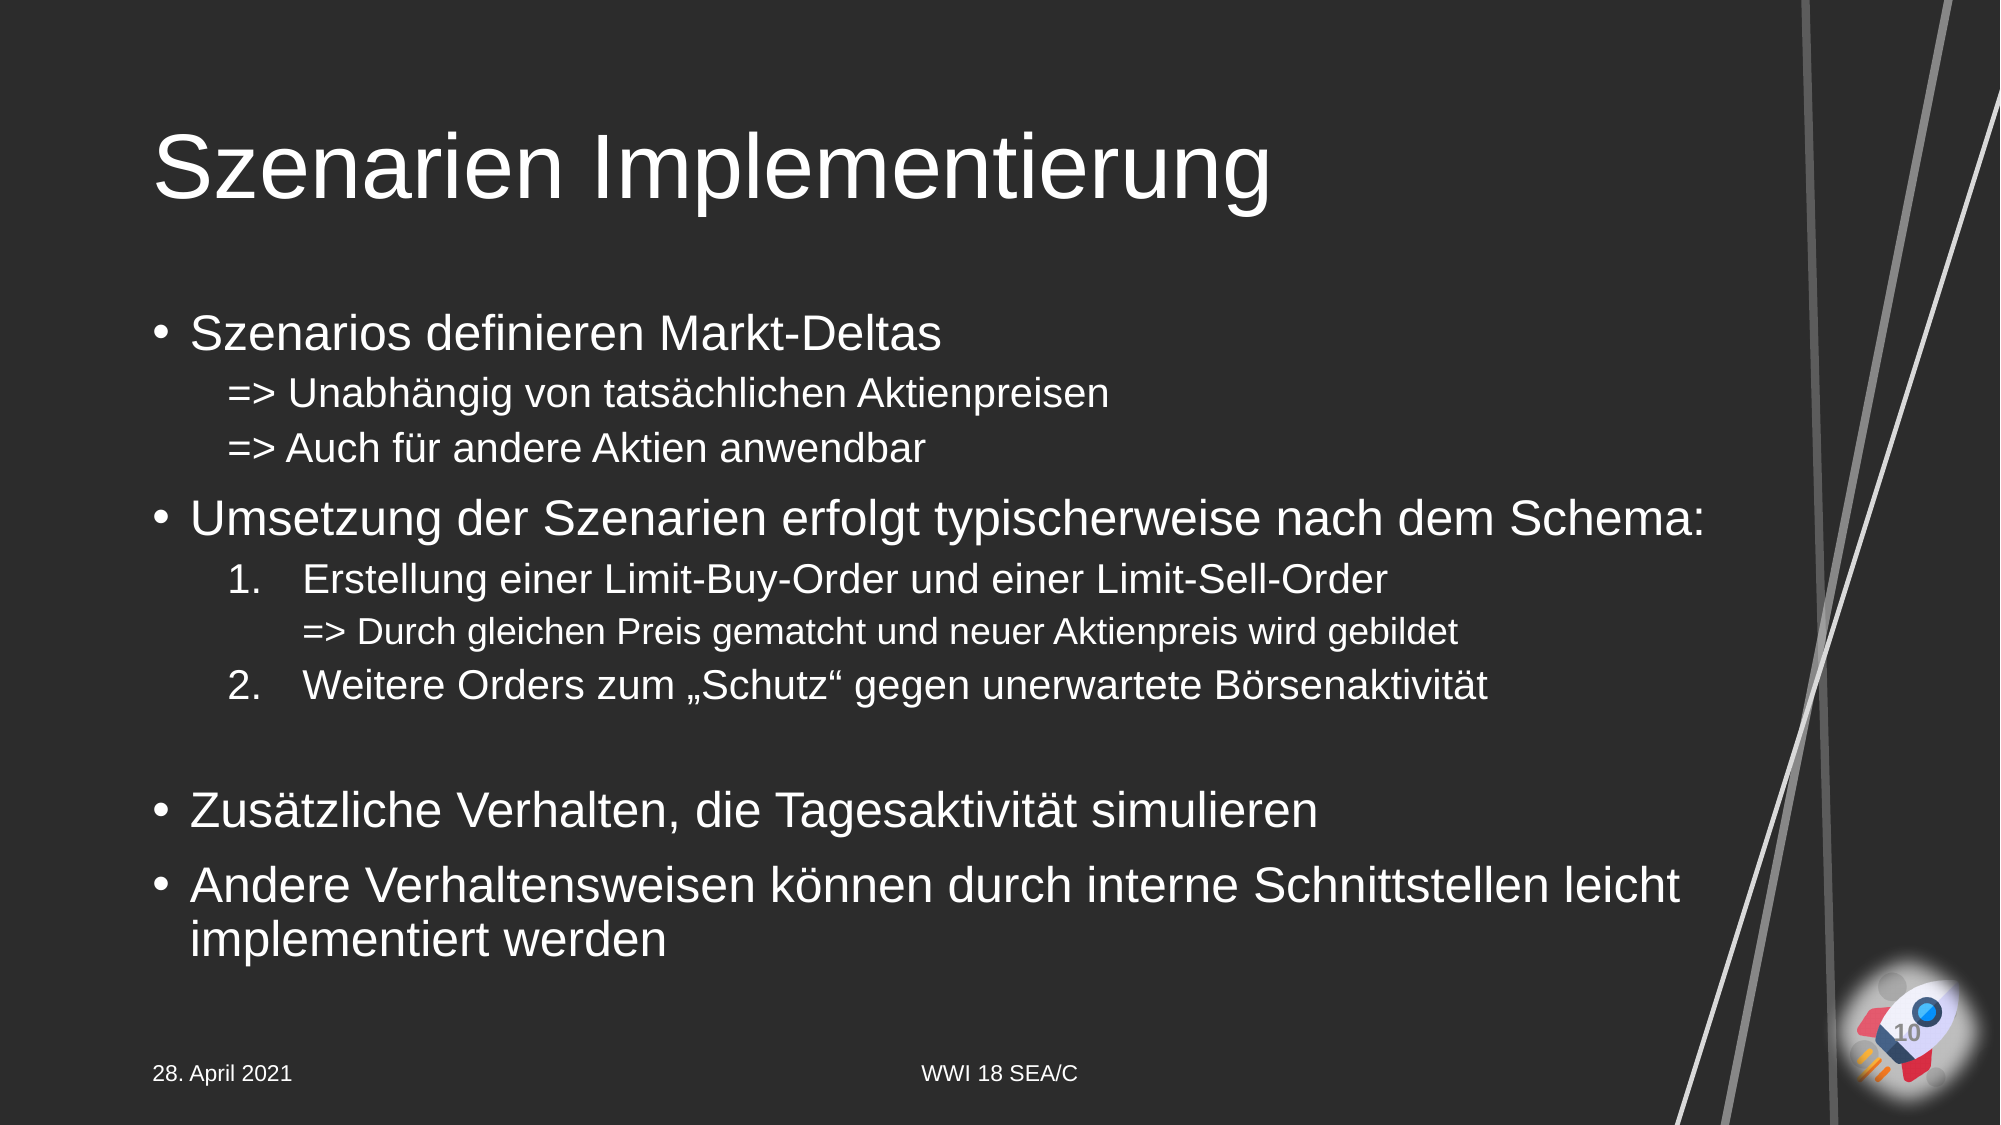

# Szenarien Implementierung
Szenarios definieren Markt-Deltas
=> Unabhängig von tatsächlichen Aktienpreisen
=> Auch für andere Aktien anwendbar
Umsetzung der Szenarien erfolgt typischerweise nach dem Schema:
Erstellung einer Limit-Buy-Order und einer Limit-Sell-Order
=> Durch gleichen Preis gematcht und neuer Aktienpreis wird gebildet
Weitere Orders zum „Schutz“ gegen unerwartete Börsenaktivität

Zusätzliche Verhalten, die Tagesaktivität simulieren
Andere Verhaltensweisen können durch interne Schnittstellen leicht implementiert werden
10
28. April 2021
WWI 18 SEA/C